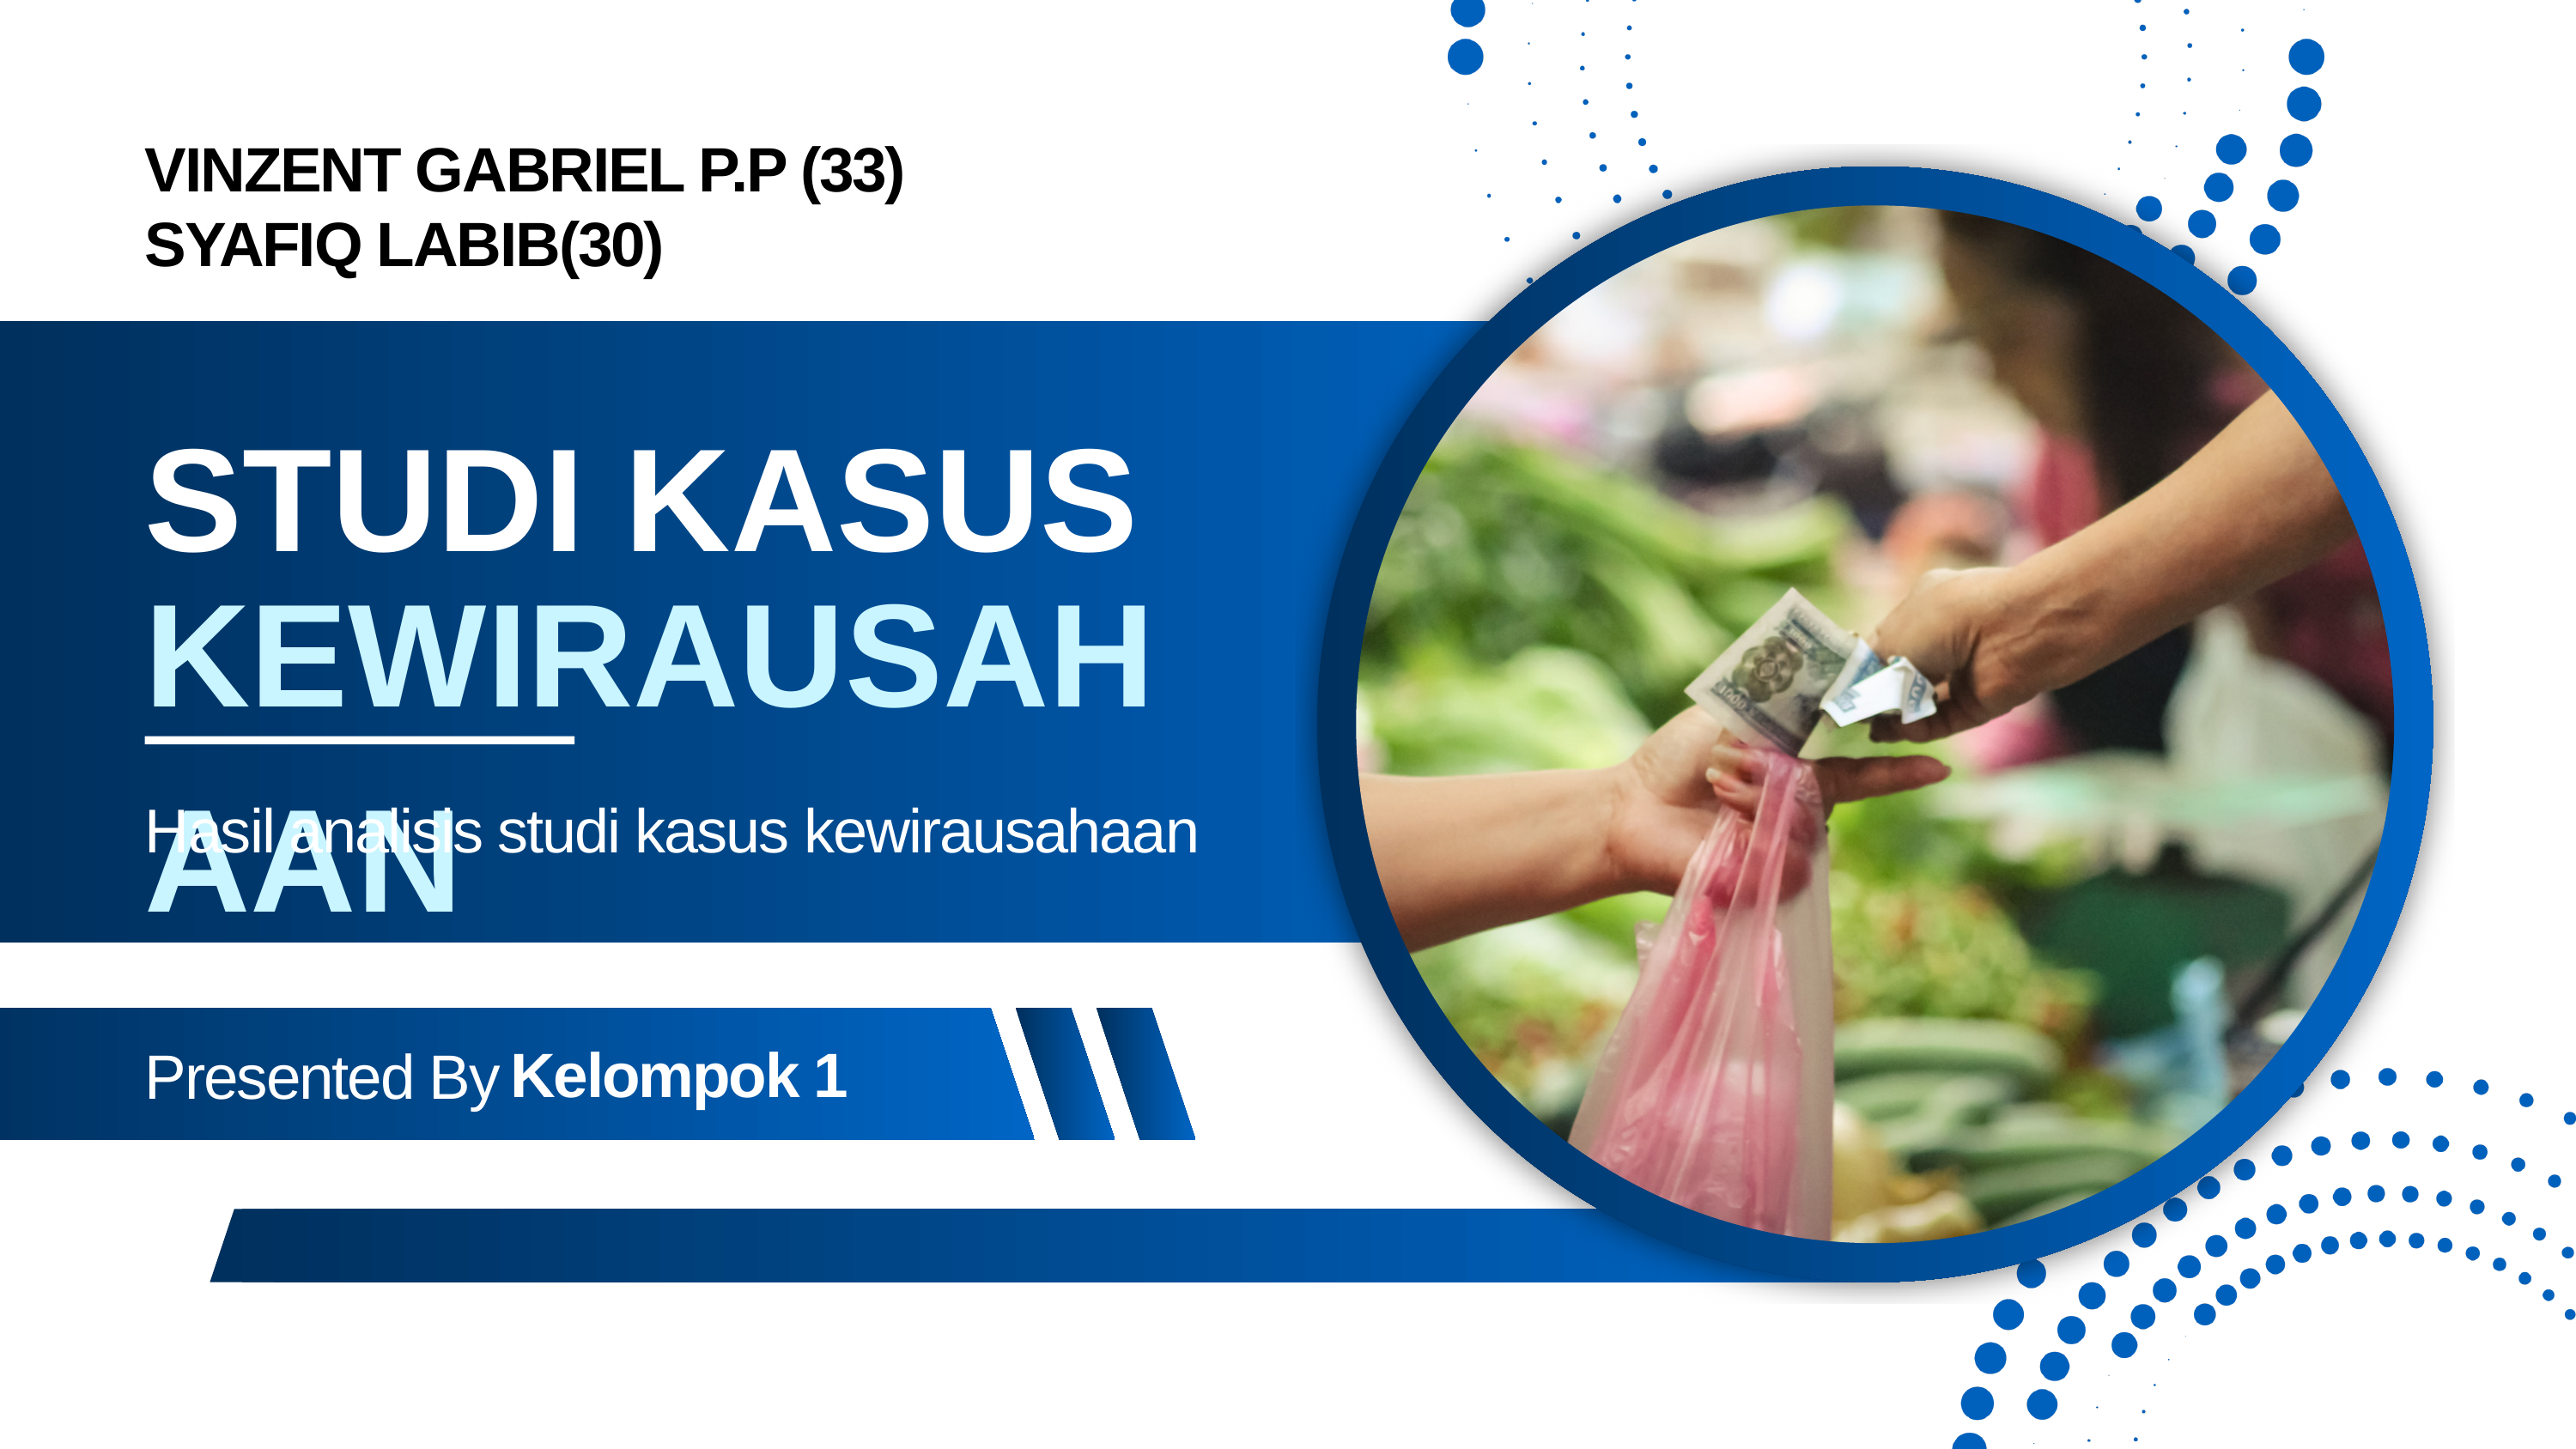

VINZENT GABRIEL P.P (33)
SYAFIQ LABIB(30)

STUDI KASUS
KEWIRAUSAHAAN

Hasil analisis studi kasus kewirausahaan

Kelompok 1
Presented By